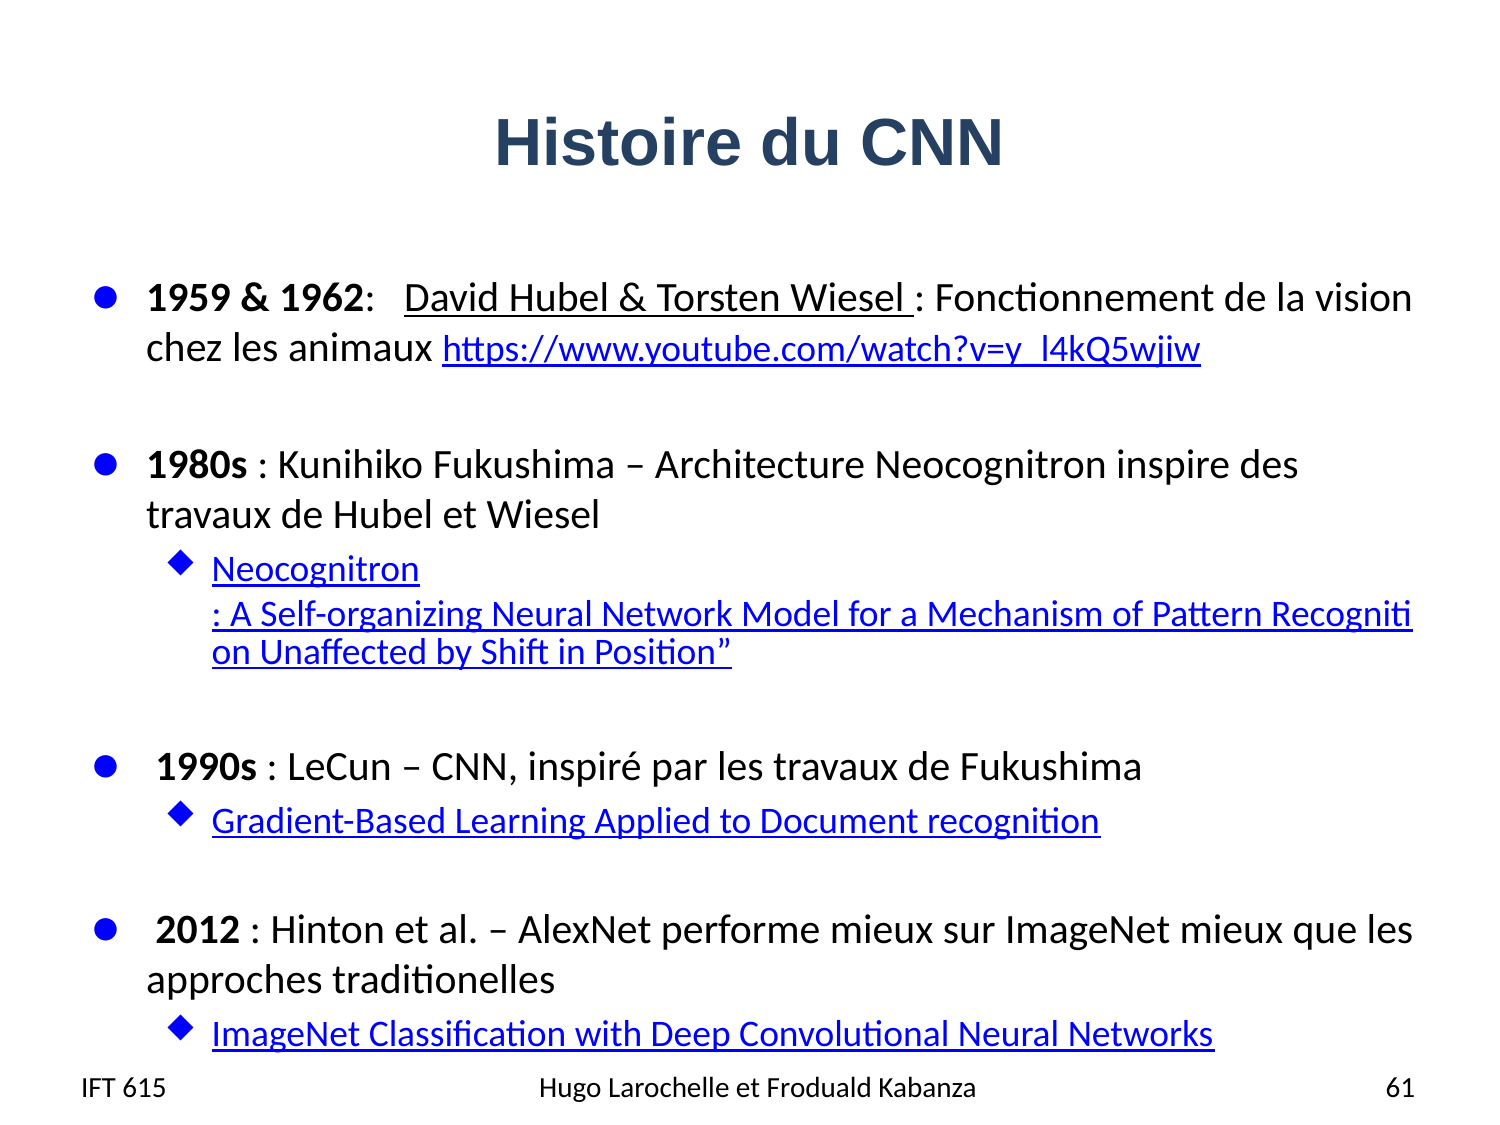

# Histoire du CNN
1959 & 1962:   David Hubel & Torsten Wiesel : Fonctionnement de la vision chez les animaux https://www.youtube.com/watch?v=y_l4kQ5wjiw

1980s : Kunihiko Fukushima – Architecture Neocognitron inspire des travaux de Hubel et Wiesel
Neocognitron: A Self-organizing Neural Network Model for a Mechanism of Pattern Recognition Unaffected by Shift in Position”

 1990s : LeCun – CNN, inspiré par les travaux de Fukushima
Gradient-Based Learning Applied to Document recognition

 2012 : Hinton et al. – AlexNet performe mieux sur ImageNet mieux que les approches traditionelles
ImageNet Classification with Deep Convolutional Neural Networks

IFT 615
Hugo Larochelle et Froduald Kabanza
61